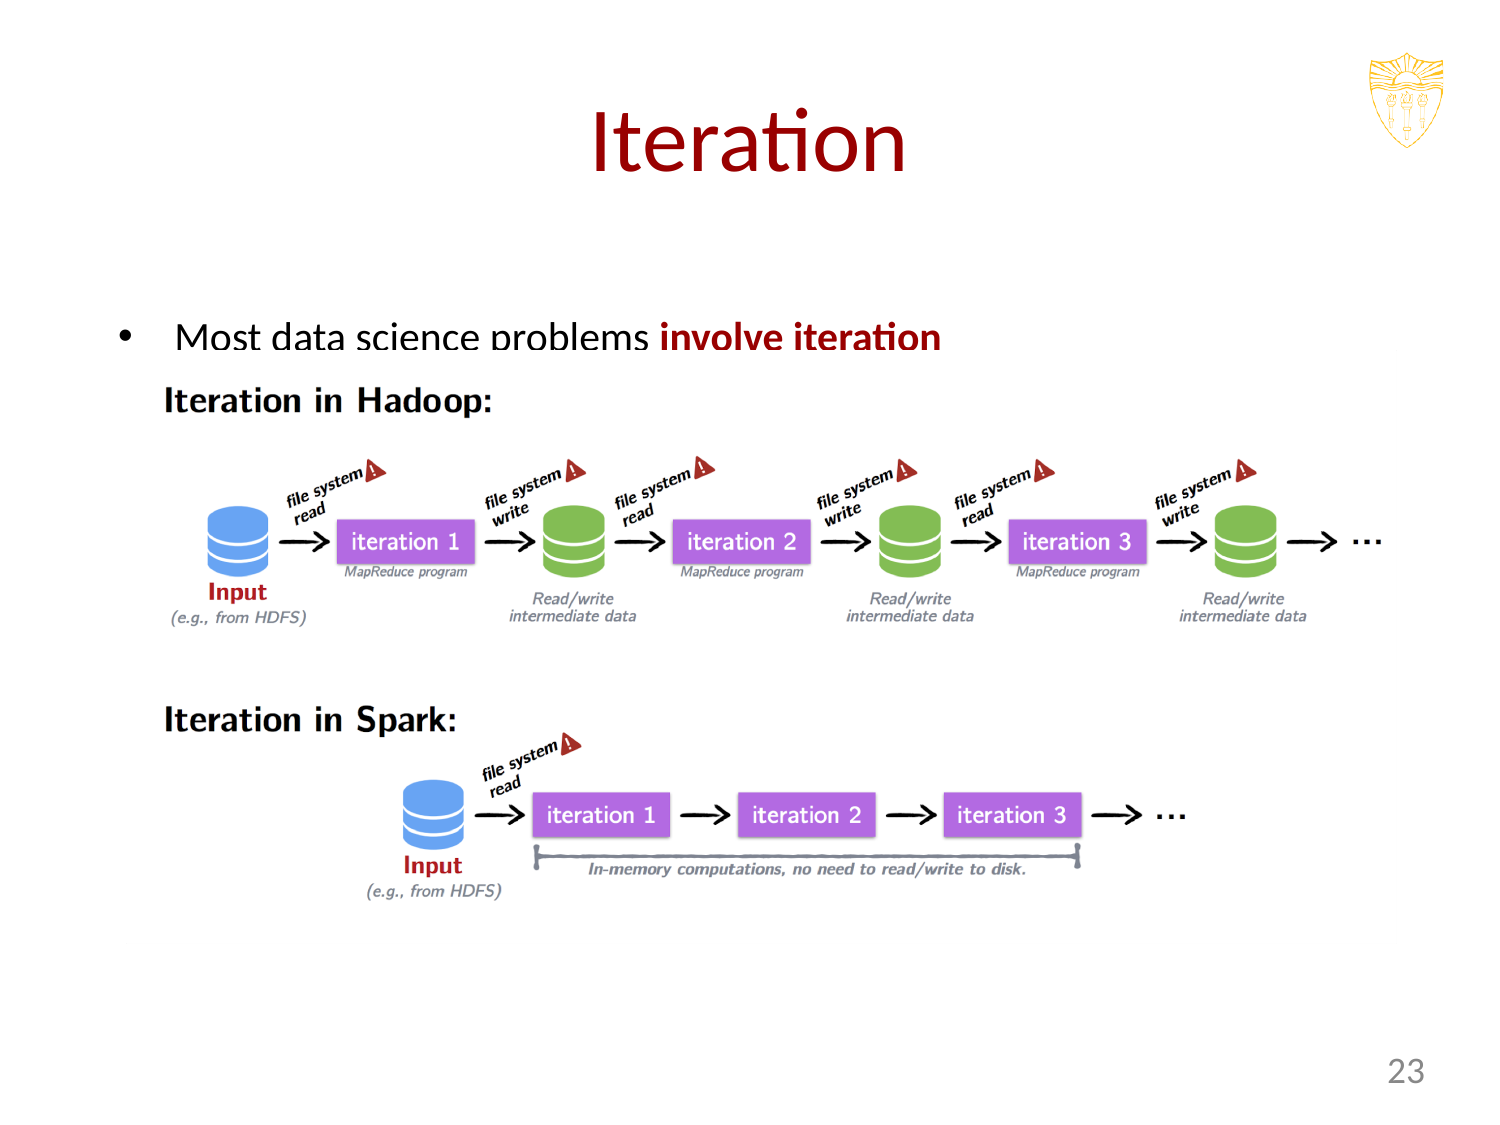

Iteration
Most data science problems involve iteration

23